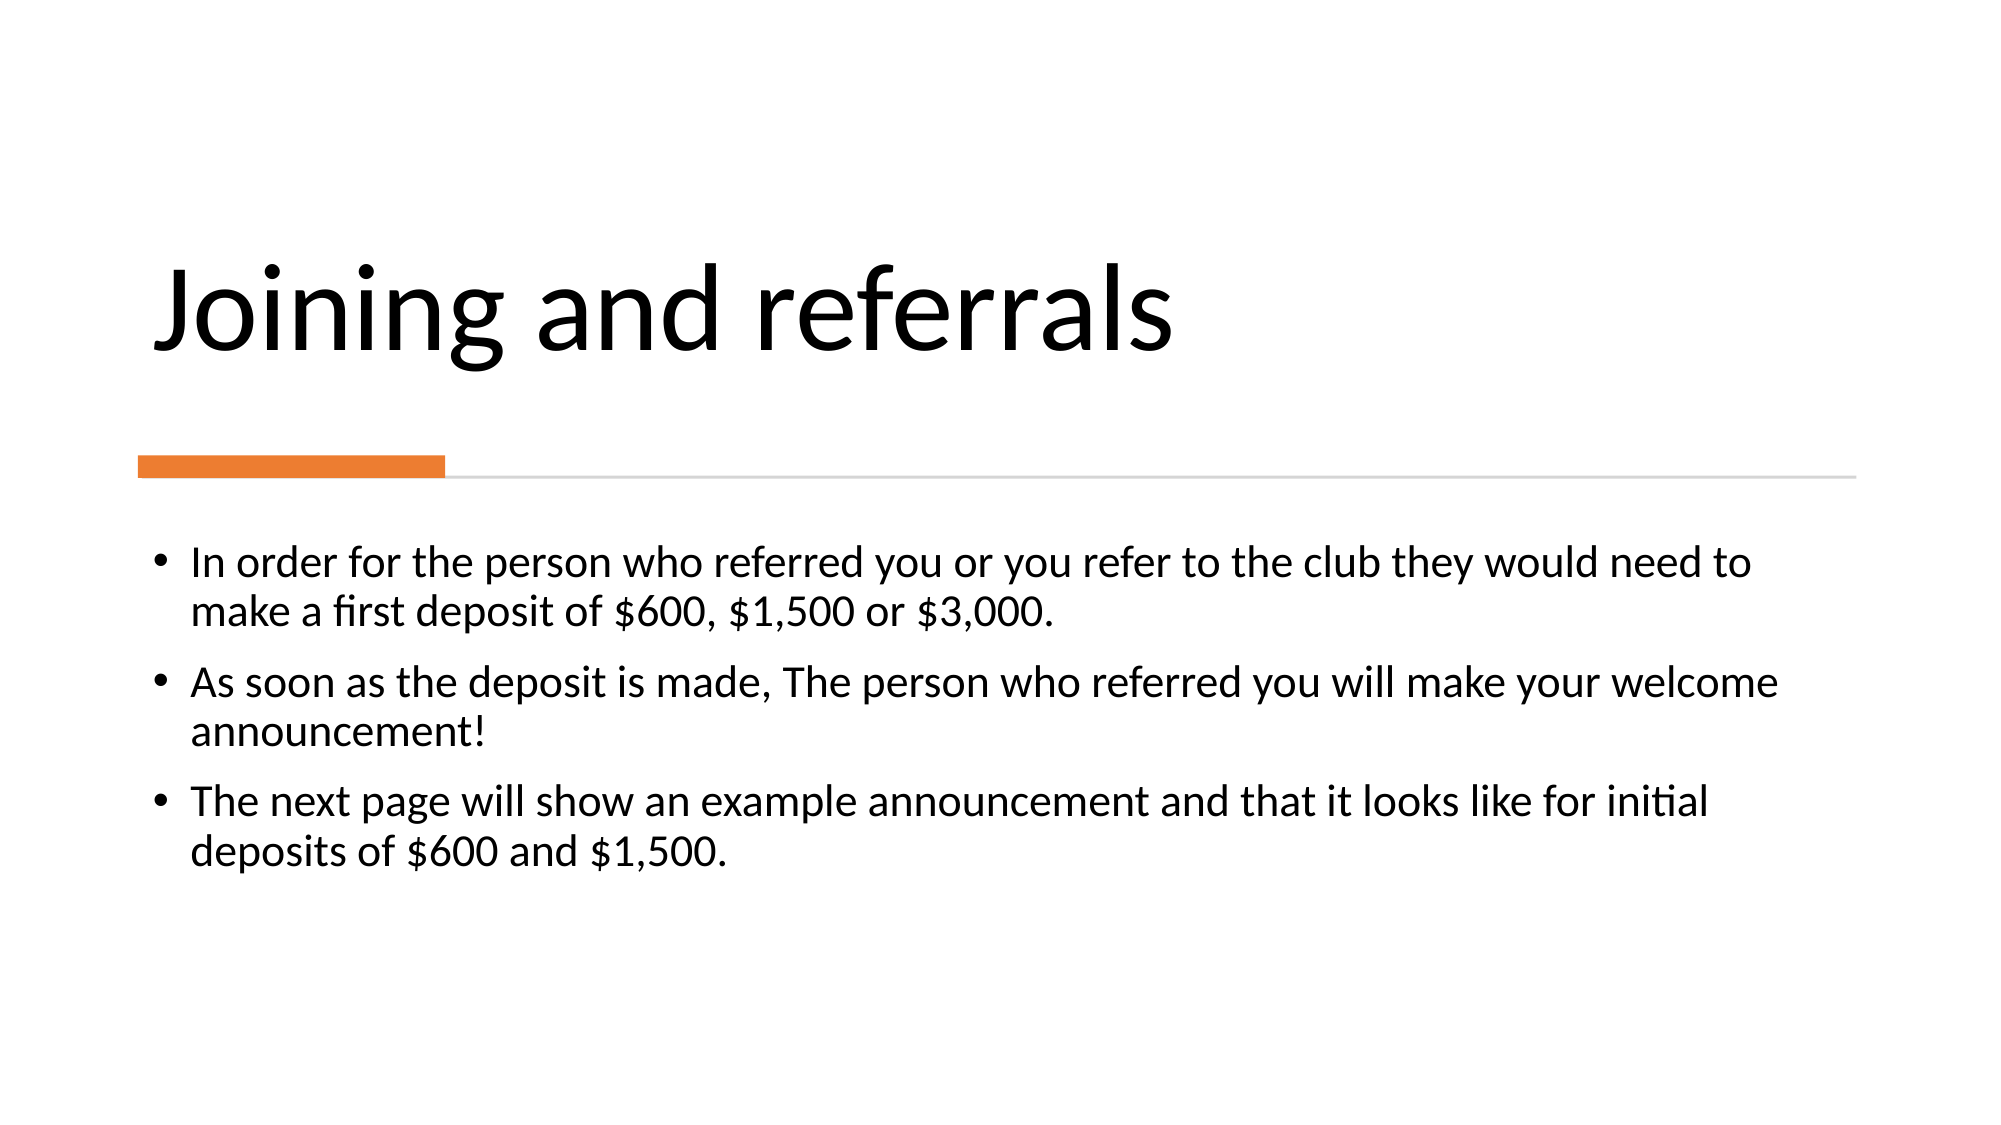

# Joining and referrals

In order for the person who referred you or you refer to the club they would need to make a first deposit of $600, $1,500 or $3,000.
As soon as the deposit is made, The person who referred you will make your welcome announcement!
The next page will show an example announcement and that it looks like for initial deposits of $600 and $1,500.